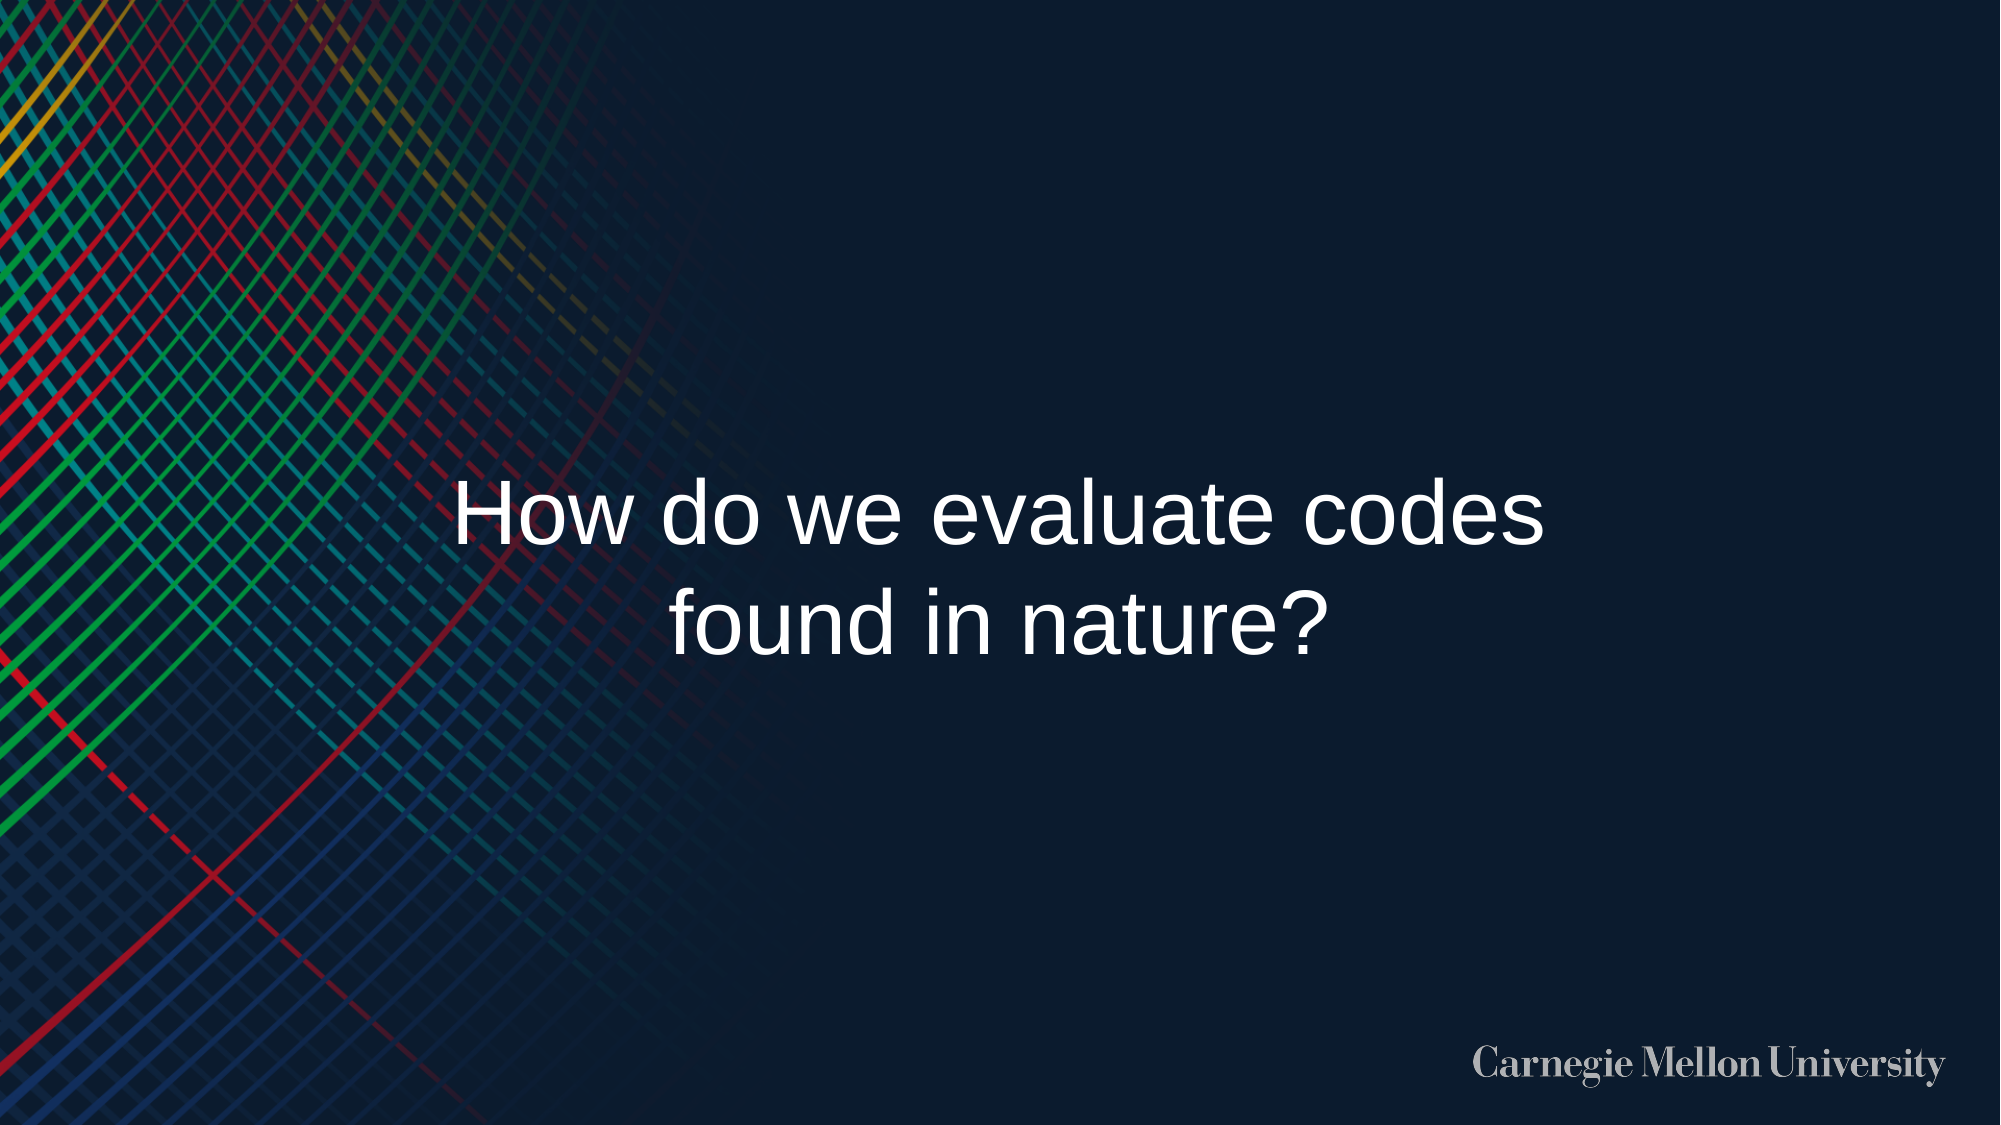

How do we evaluate codes found in nature?